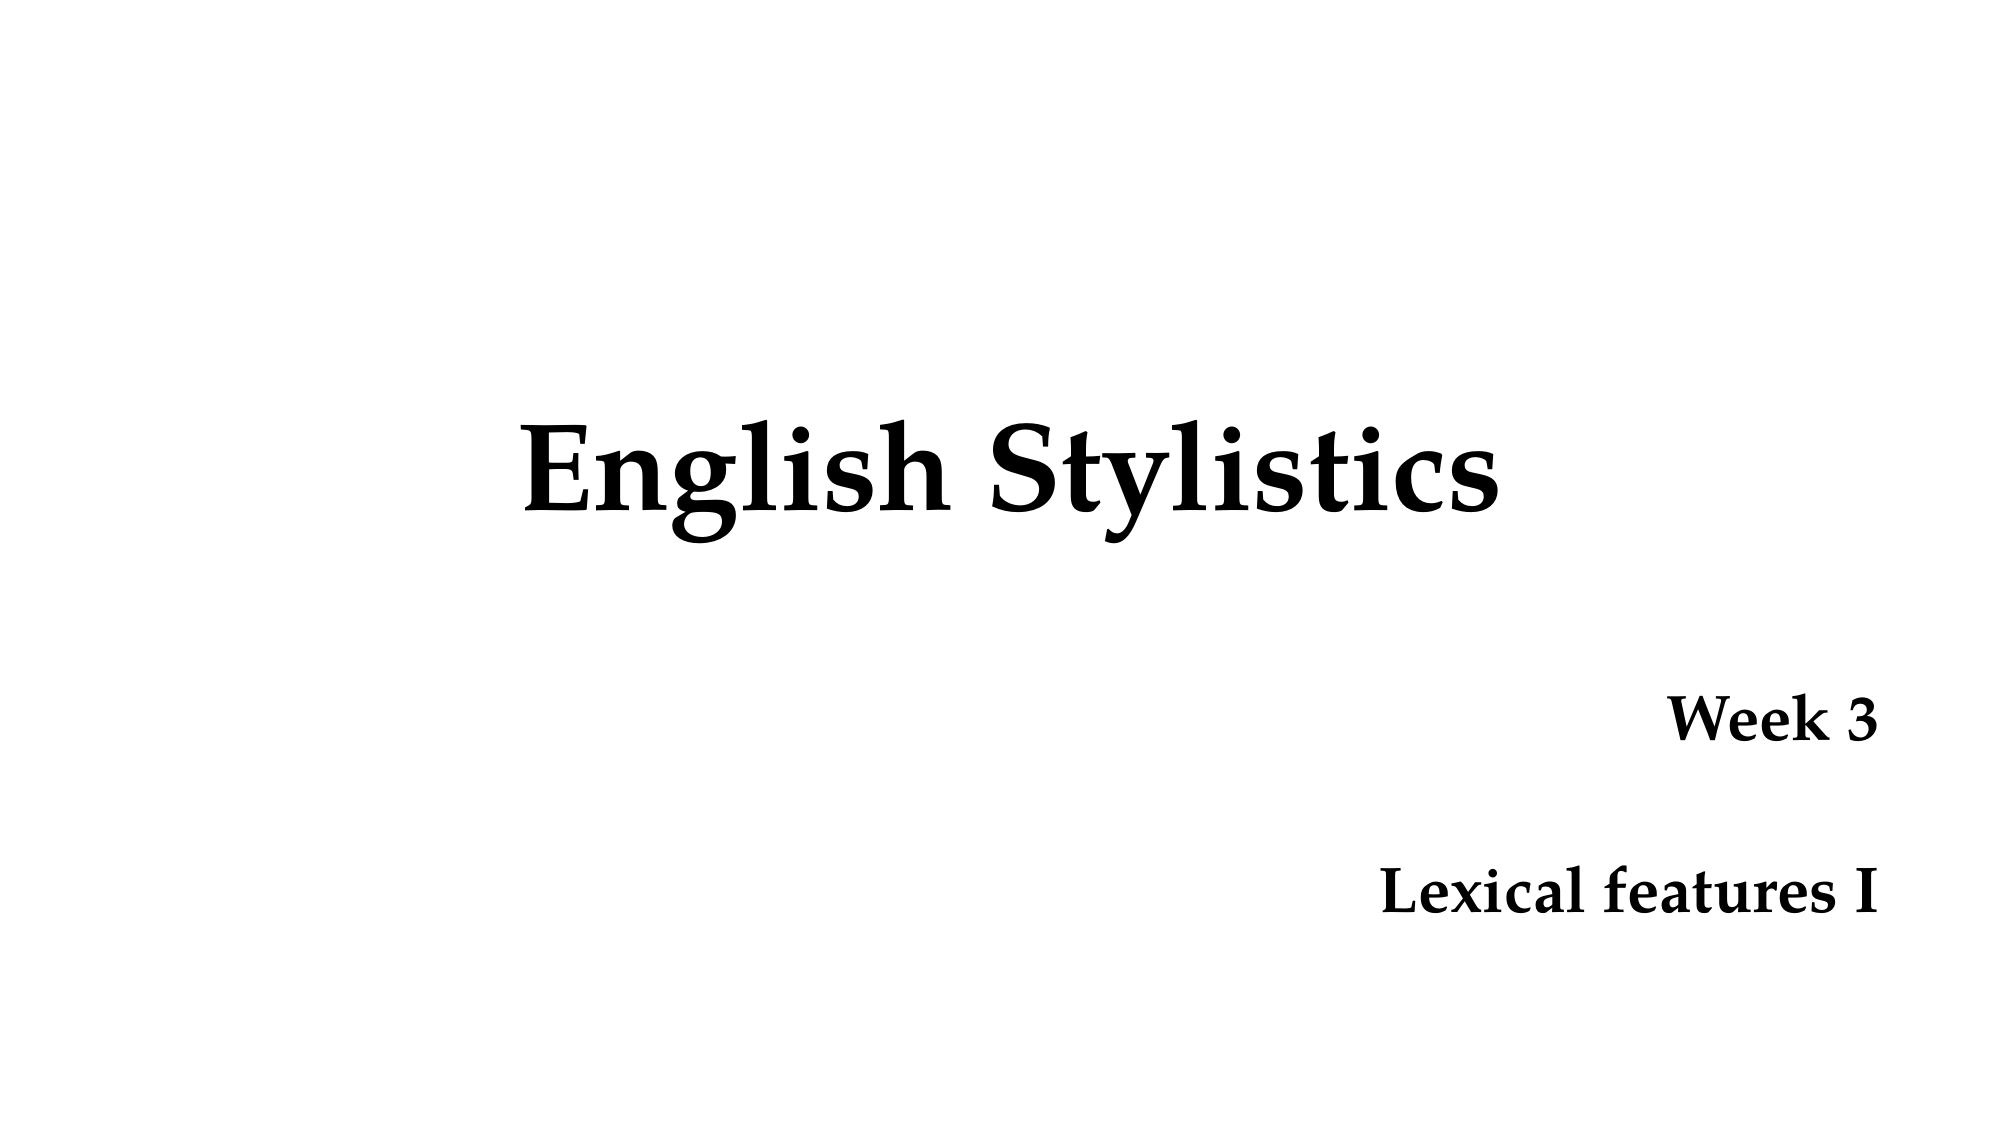

# English Stylistics
Week 3
Lexical features I